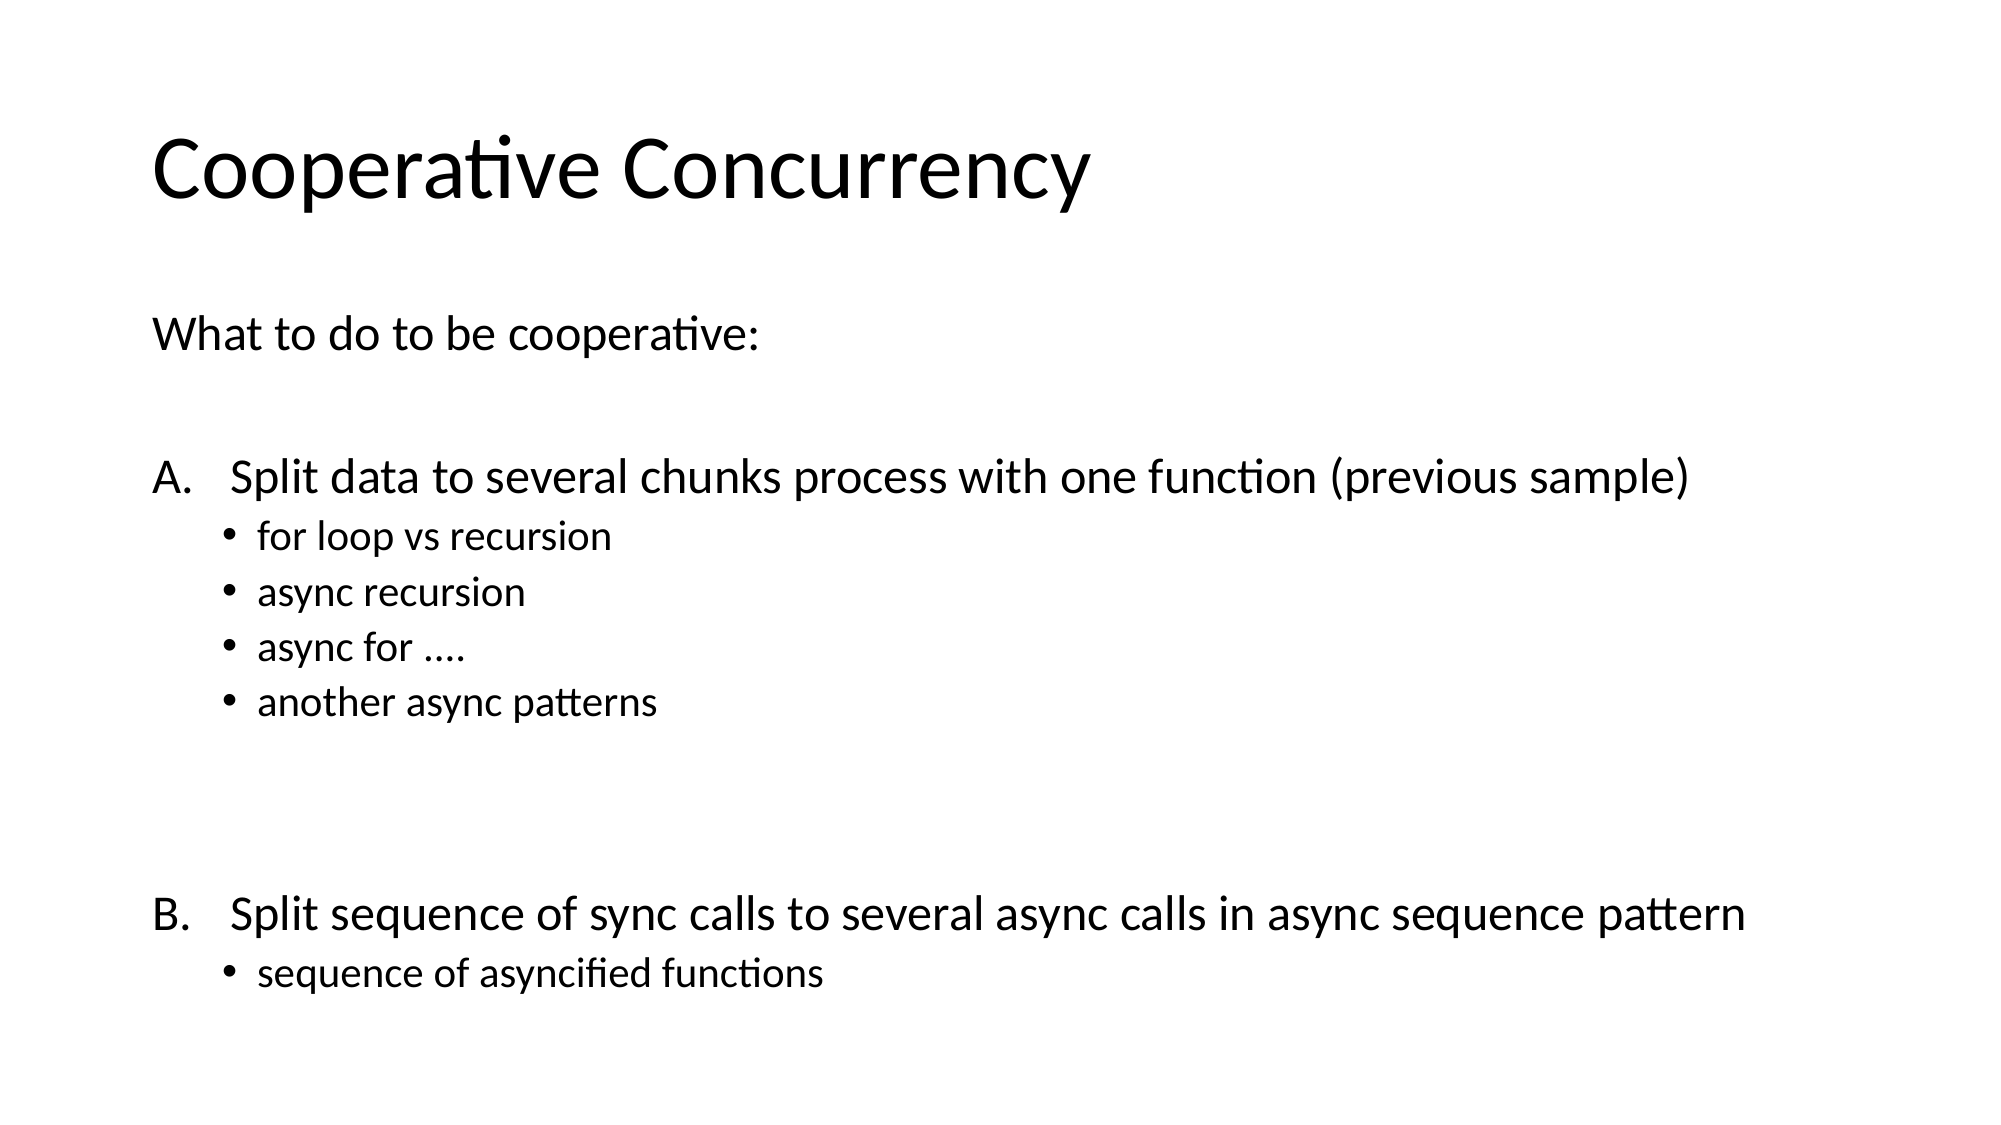

# Cooperative Concurrency
What to do to be cooperative:

Split data to several chunks process with one function (previous sample)
for loop vs recursion
async recursion
async for ....
another async patterns

Split sequence of sync calls to several async calls in async sequence pattern
sequence of asyncified functions